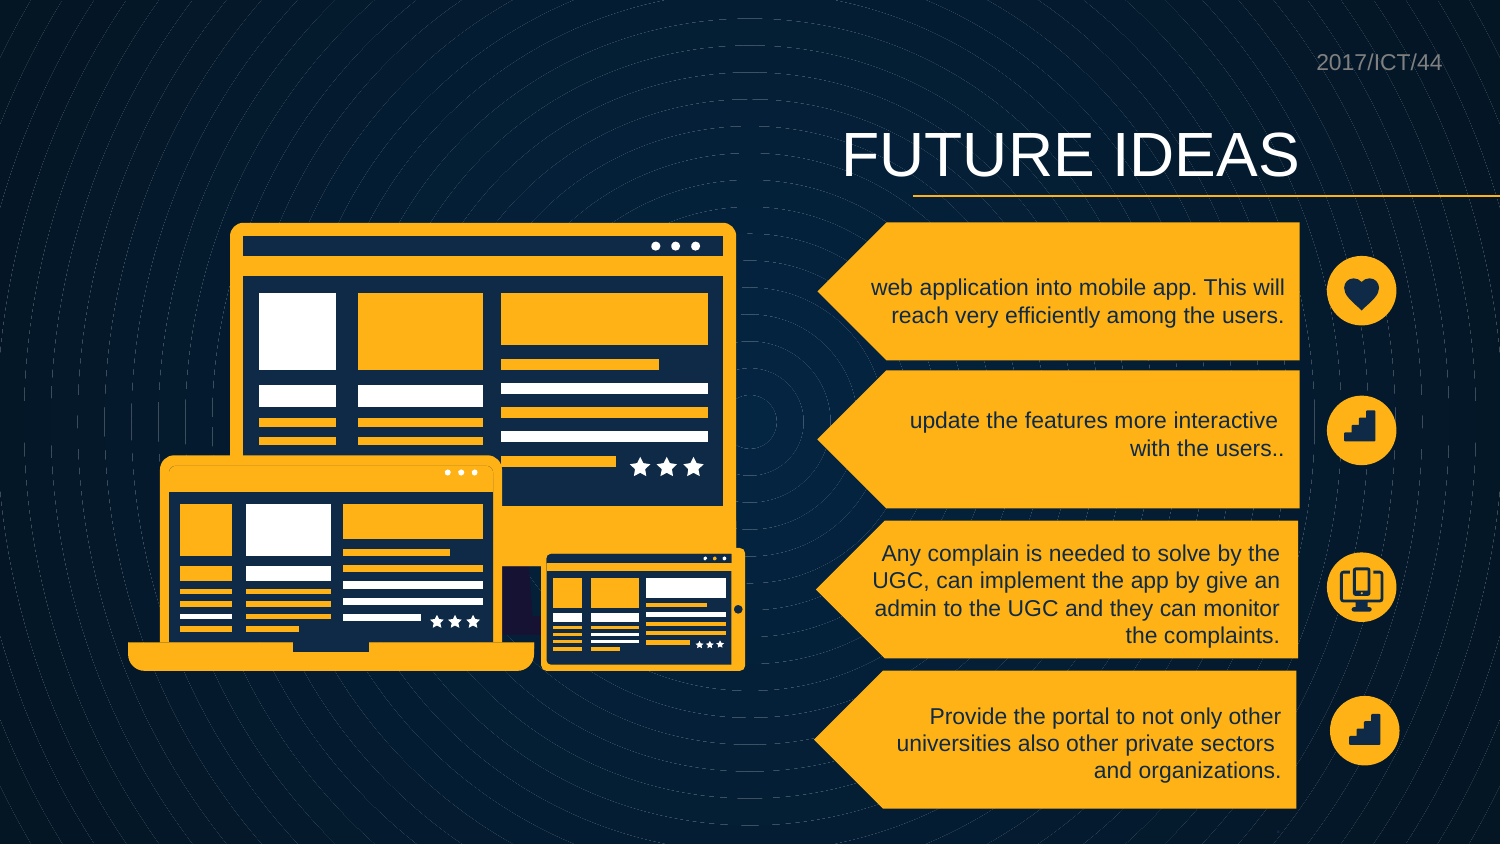

2017/ICT/44
FUTURE IDEAS

web application into mobile app. This will reach very efficiently among the users.

 update the features more interactive
with the users..

 Any complain is needed to solve by the UGC, can implement the app by give an admin to the UGC and they can monitor the complaints.

Provide the portal to not only other universities also other private sectors
and organizations.

.